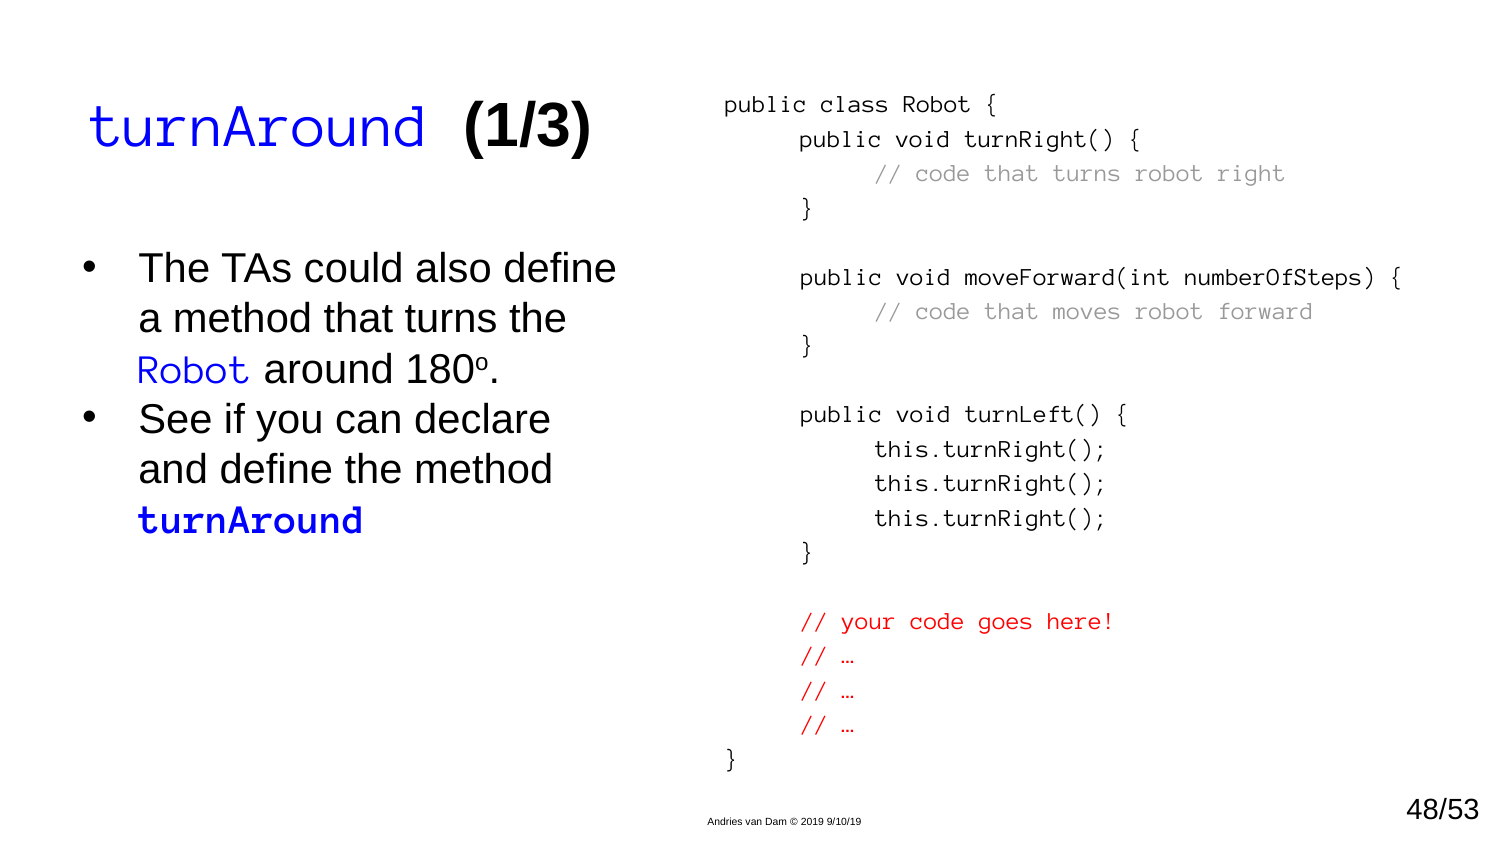

# turnAround (1/3)
public class Robot {
public void turnRight() {
	// code that turns robot right
}

public void moveForward(int numberOfSteps) {
	// code that moves robot forward
}

public void turnLeft() {
	this.turnRight();
	this.turnRight();
	this.turnRight();
}

// your code goes here!
// …
// …
// …
}
The TAs could also define a method that turns the Robot around 180o.
See if you can declare and define the method turnAround